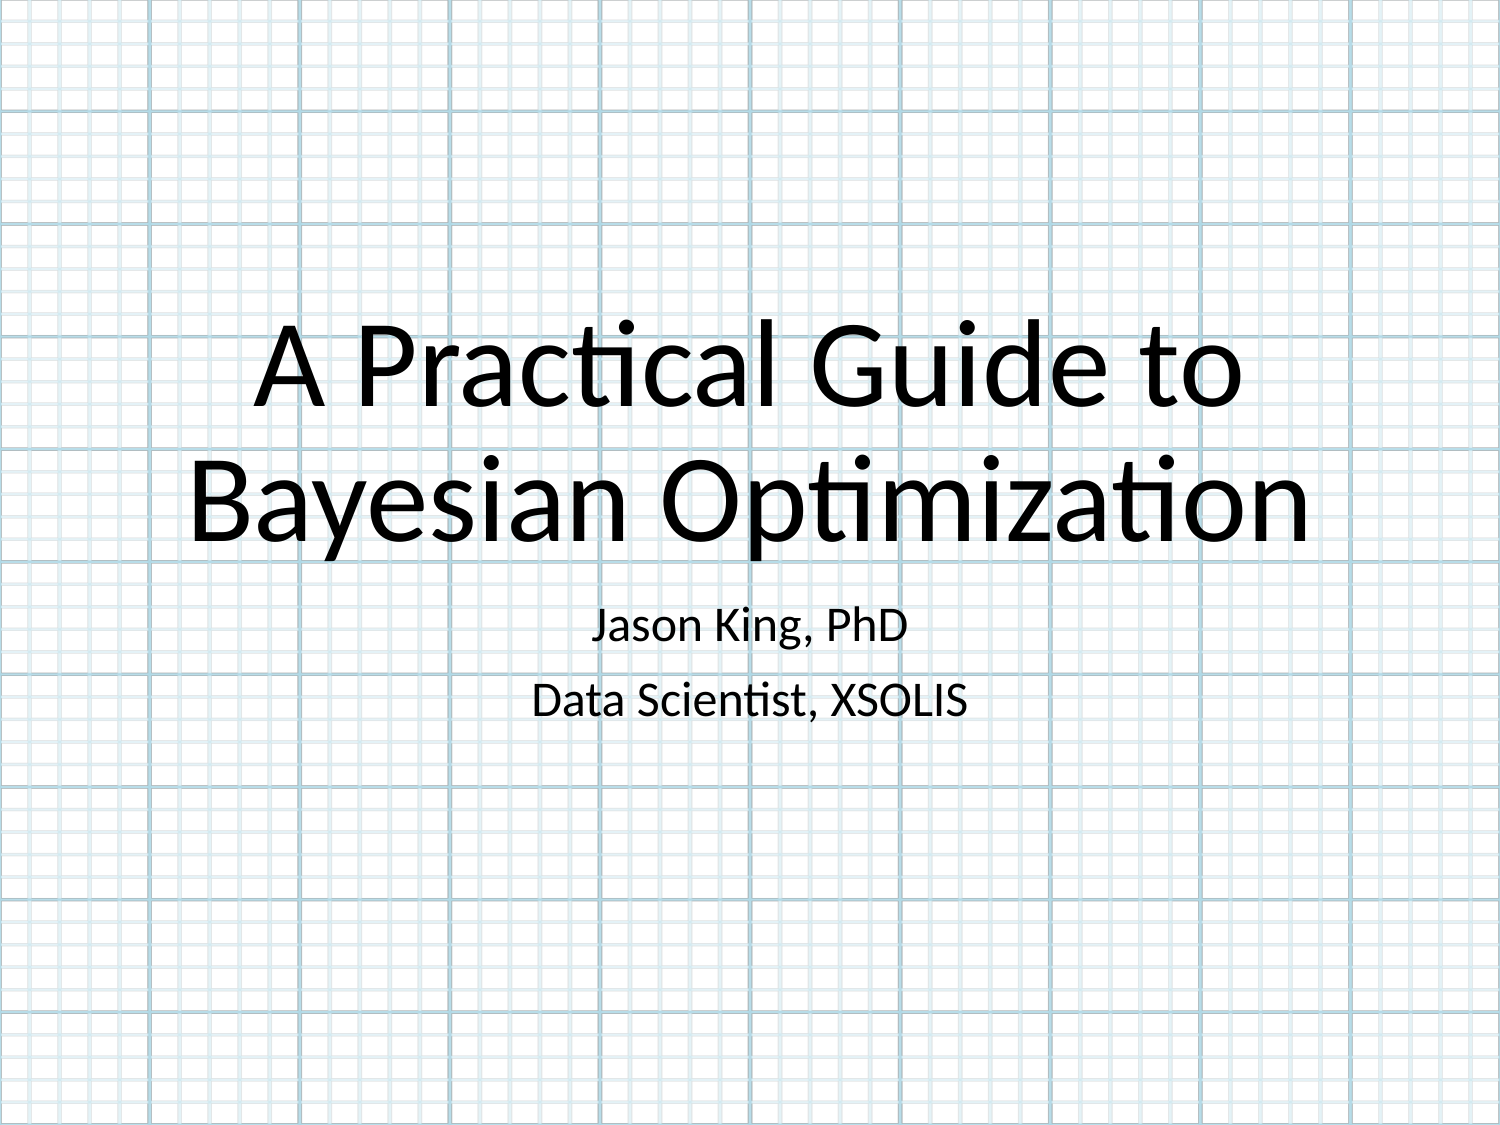

# A Practical Guide to Bayesian Optimization
Jason King, PhD
Data Scientist, XSOLIS